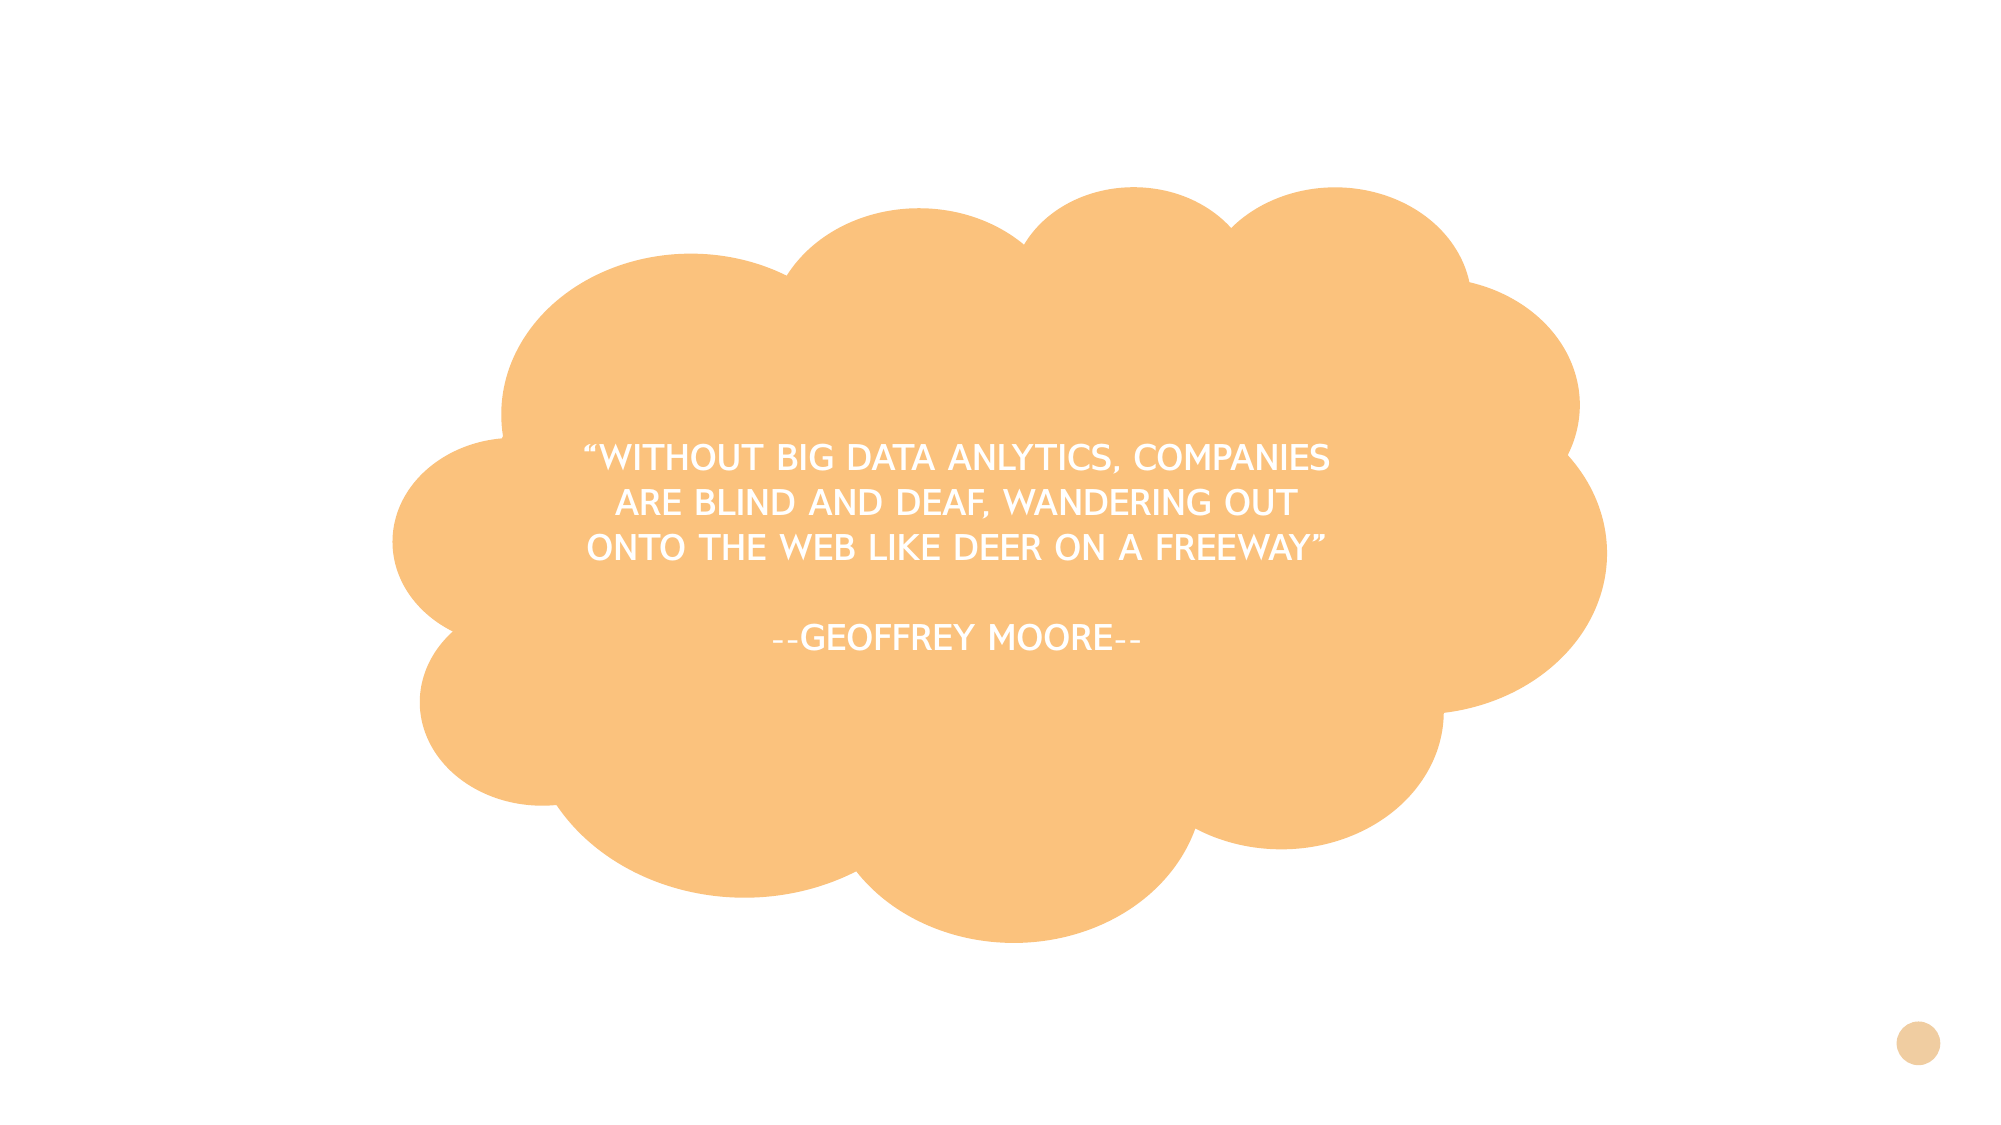

“WITHOUT BIG DATA ANLYTICS, COMPANIES ARE BLIND AND DEAF, WANDERING OUT ONTO THE WEB LIKE DEER ON A FREEWAY”

--GEOFFREY MOORE--